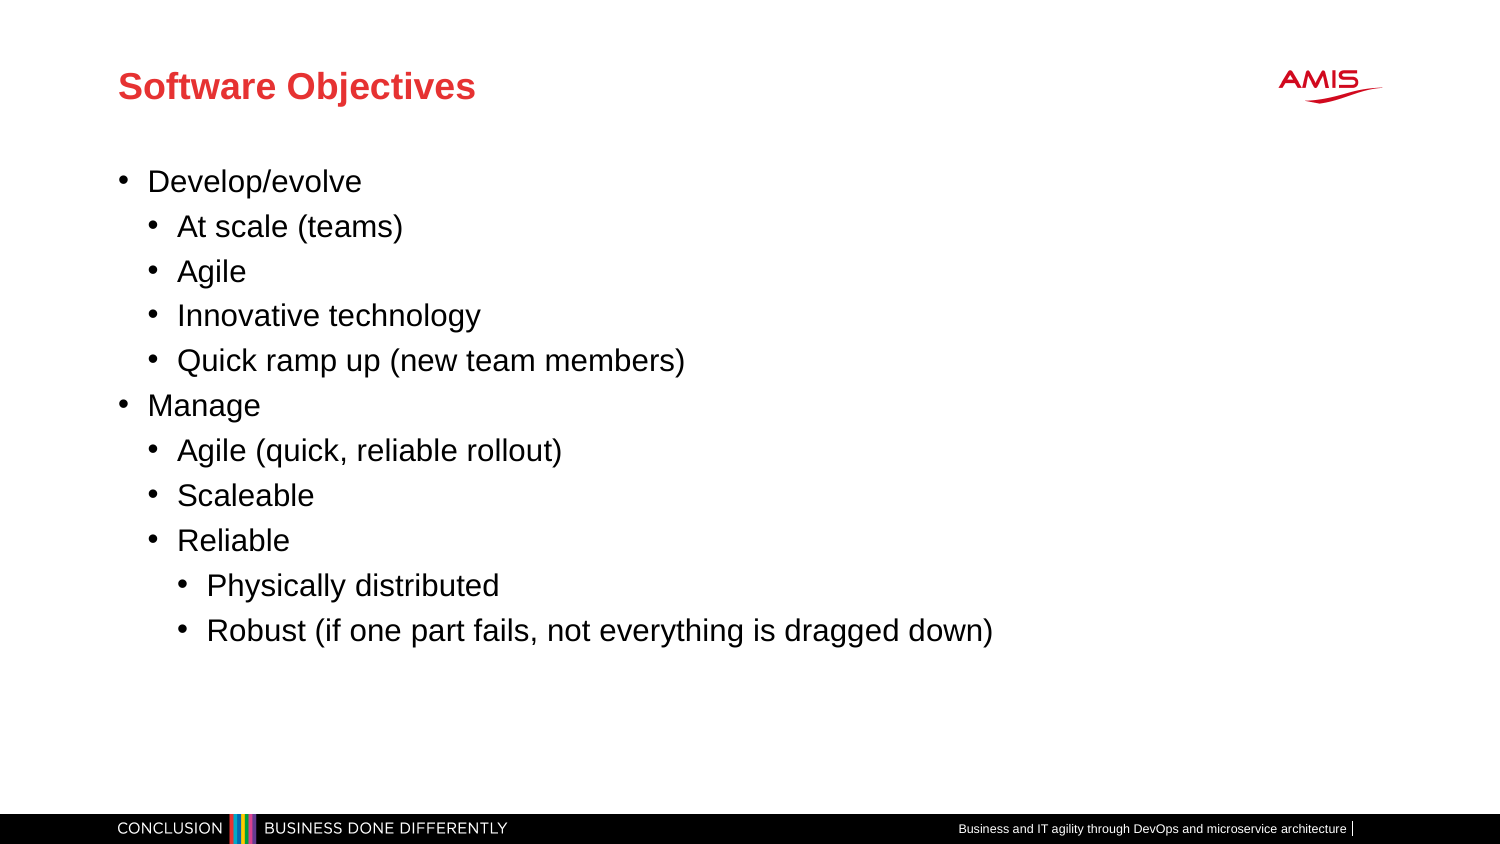

# Software Objectives
Develop/evolve
At scale (teams)
Agile
Innovative technology
Quick ramp up (new team members)
Manage
Agile (quick, reliable rollout)
Scaleable
Reliable
Physically distributed
Robust (if one part fails, not everything is dragged down)
Business and IT agility through DevOps and microservice architecture